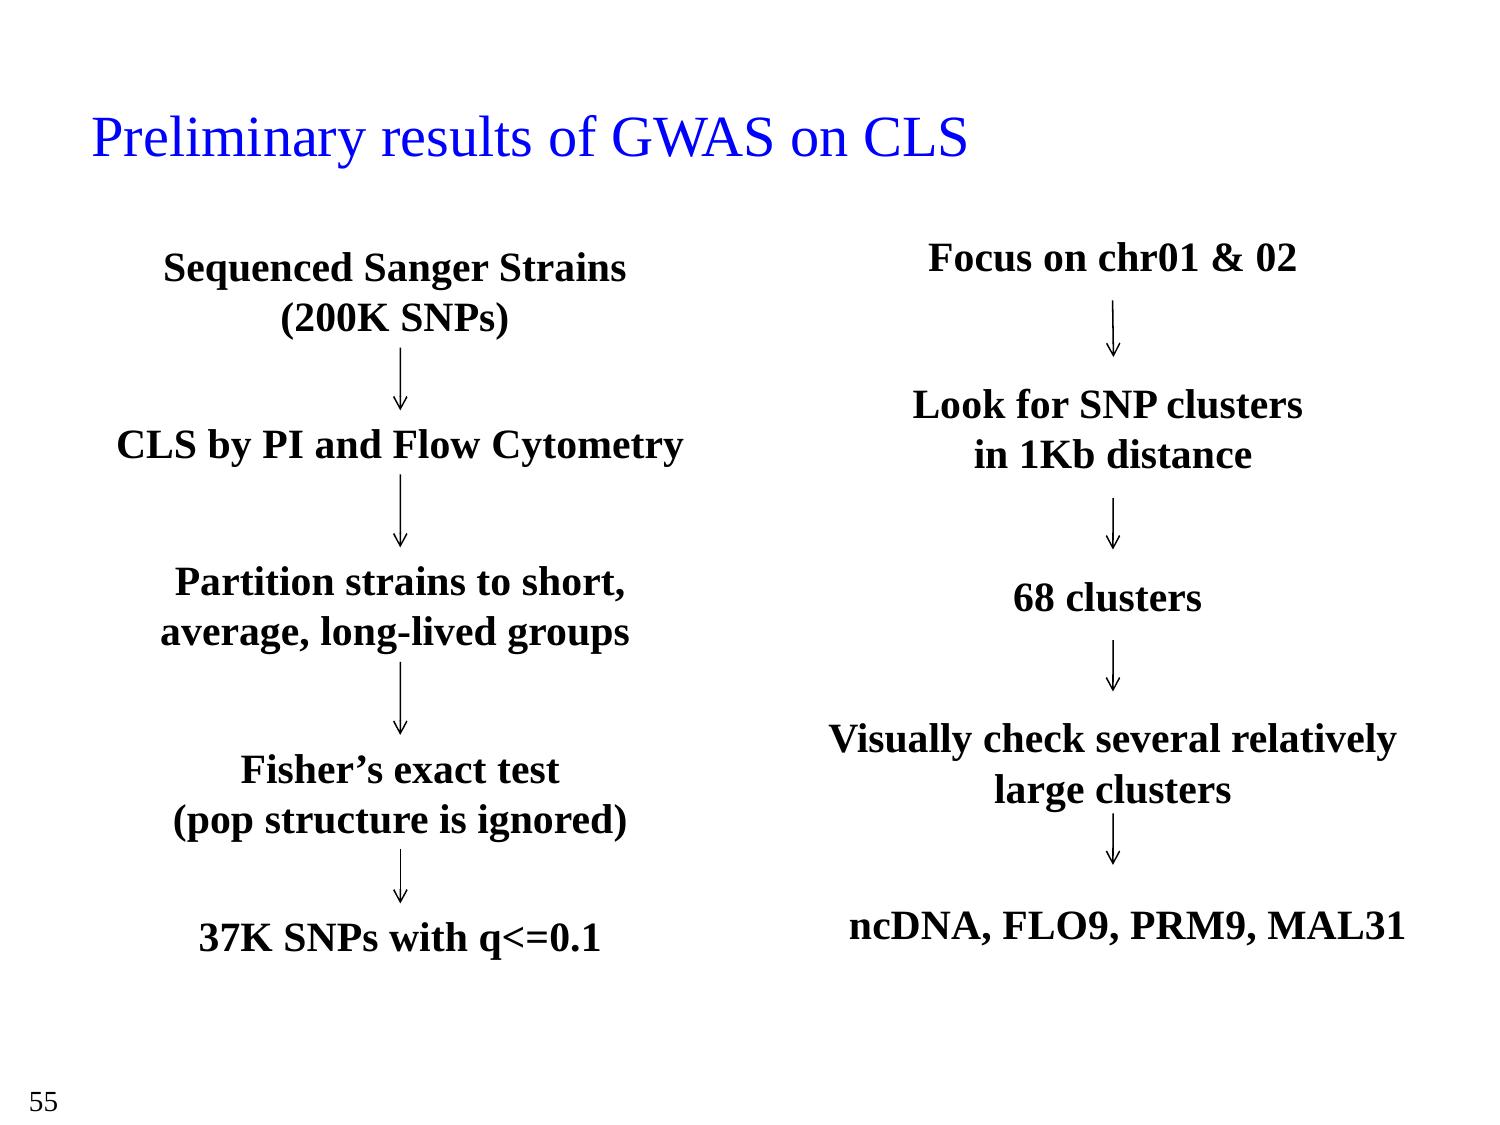

# Preliminary results of GWAS on CLS
Focus on chr01 & 02
Sequenced Sanger Strains
(200K SNPs)
Look for SNP clusters
in 1Kb distance
CLS by PI and Flow Cytometry
Partition strains to short, average, long-lived groups
68 clusters
Visually check several relatively large clusters
Fisher’s exact test
(pop structure is ignored)
ncDNA, FLO9, PRM9, MAL31
37K SNPs with q<=0.1